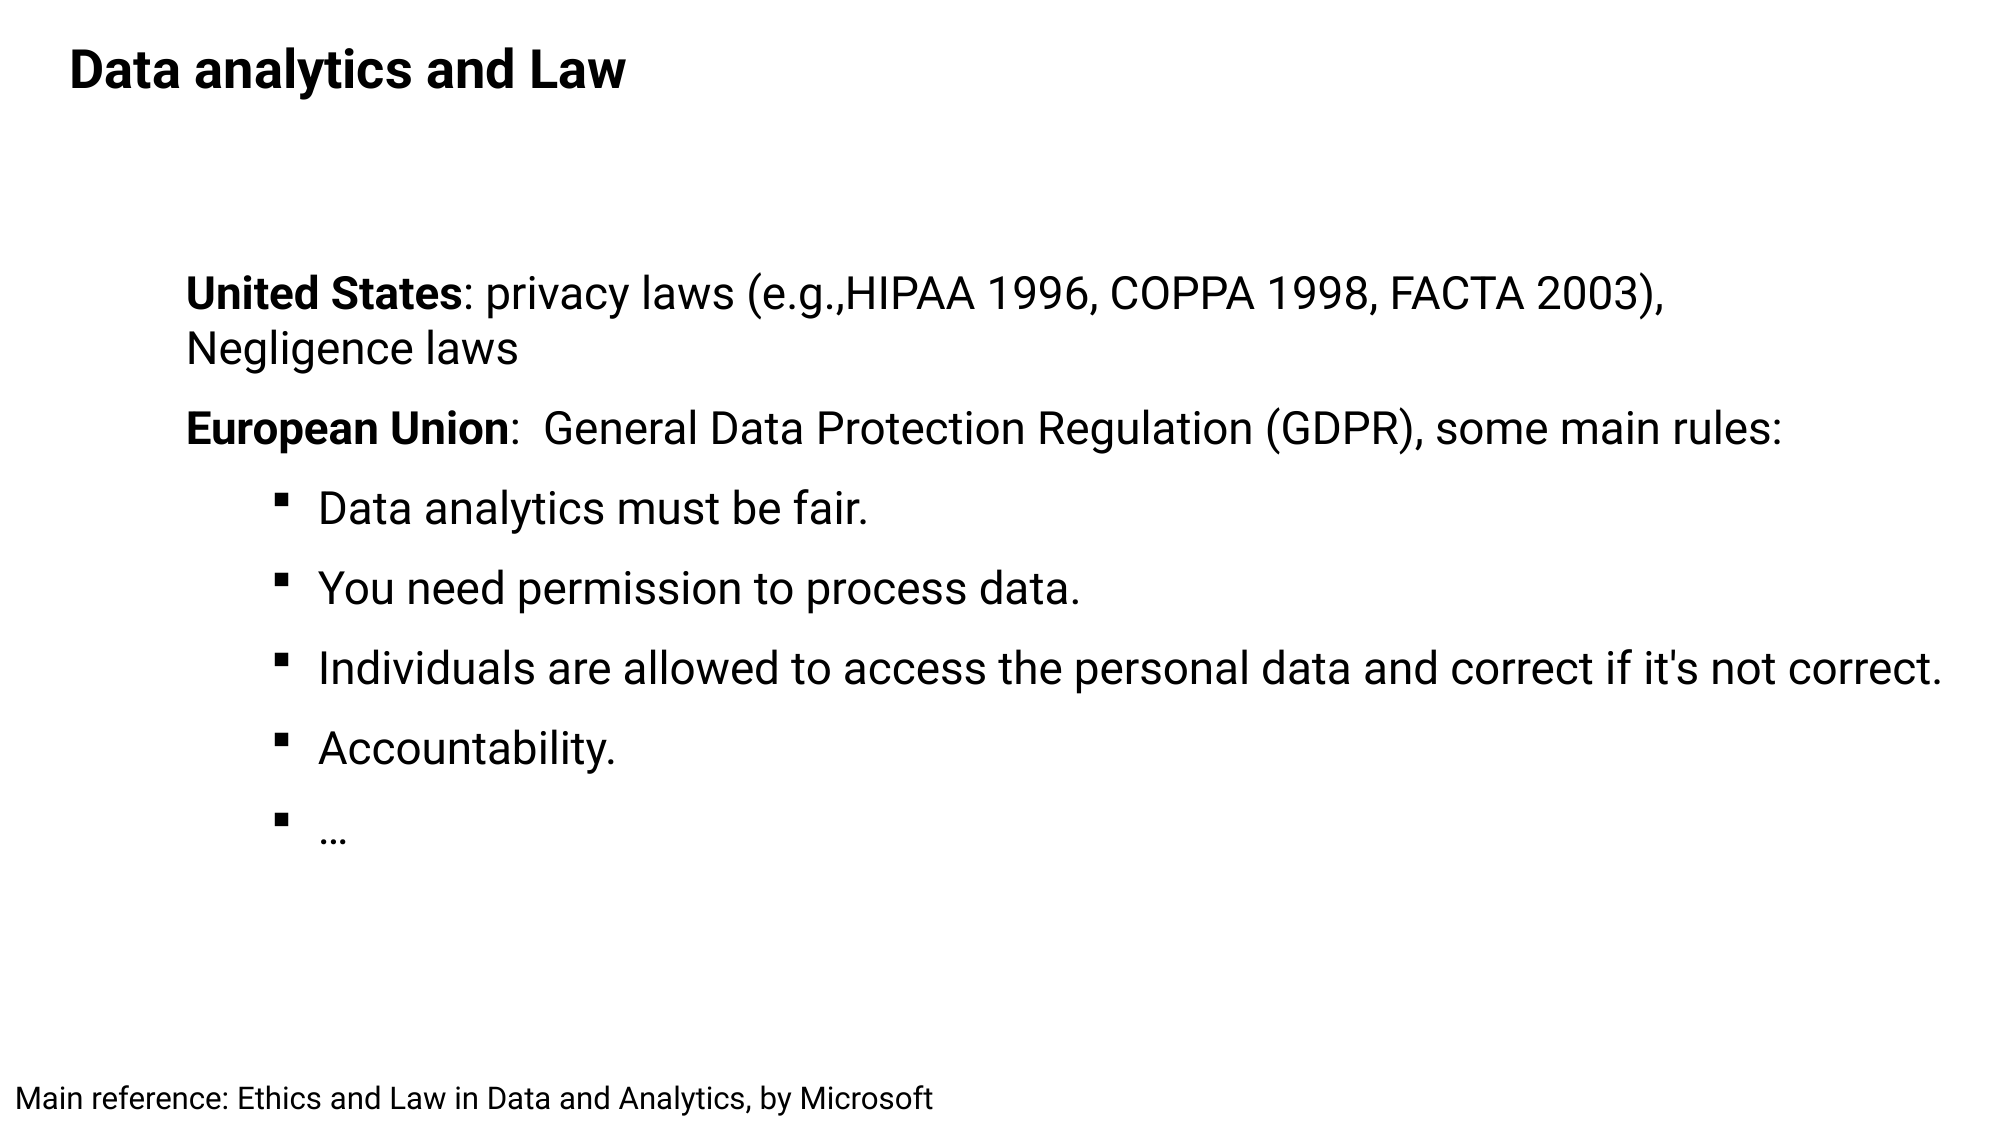

Data analytics and Law
United States: privacy laws (e.g.,HIPAA 1996, COPPA 1998, FACTA 2003),
Negligence laws
European Union:  General Data Protection Regulation (GDPR), some main rules:
Data analytics must be fair.
You need permission to process data.
Individuals are allowed to access the personal data and correct if it's not correct.
Accountability.
…

Main reference: Ethics and Law in Data and Analytics, by Microsoft